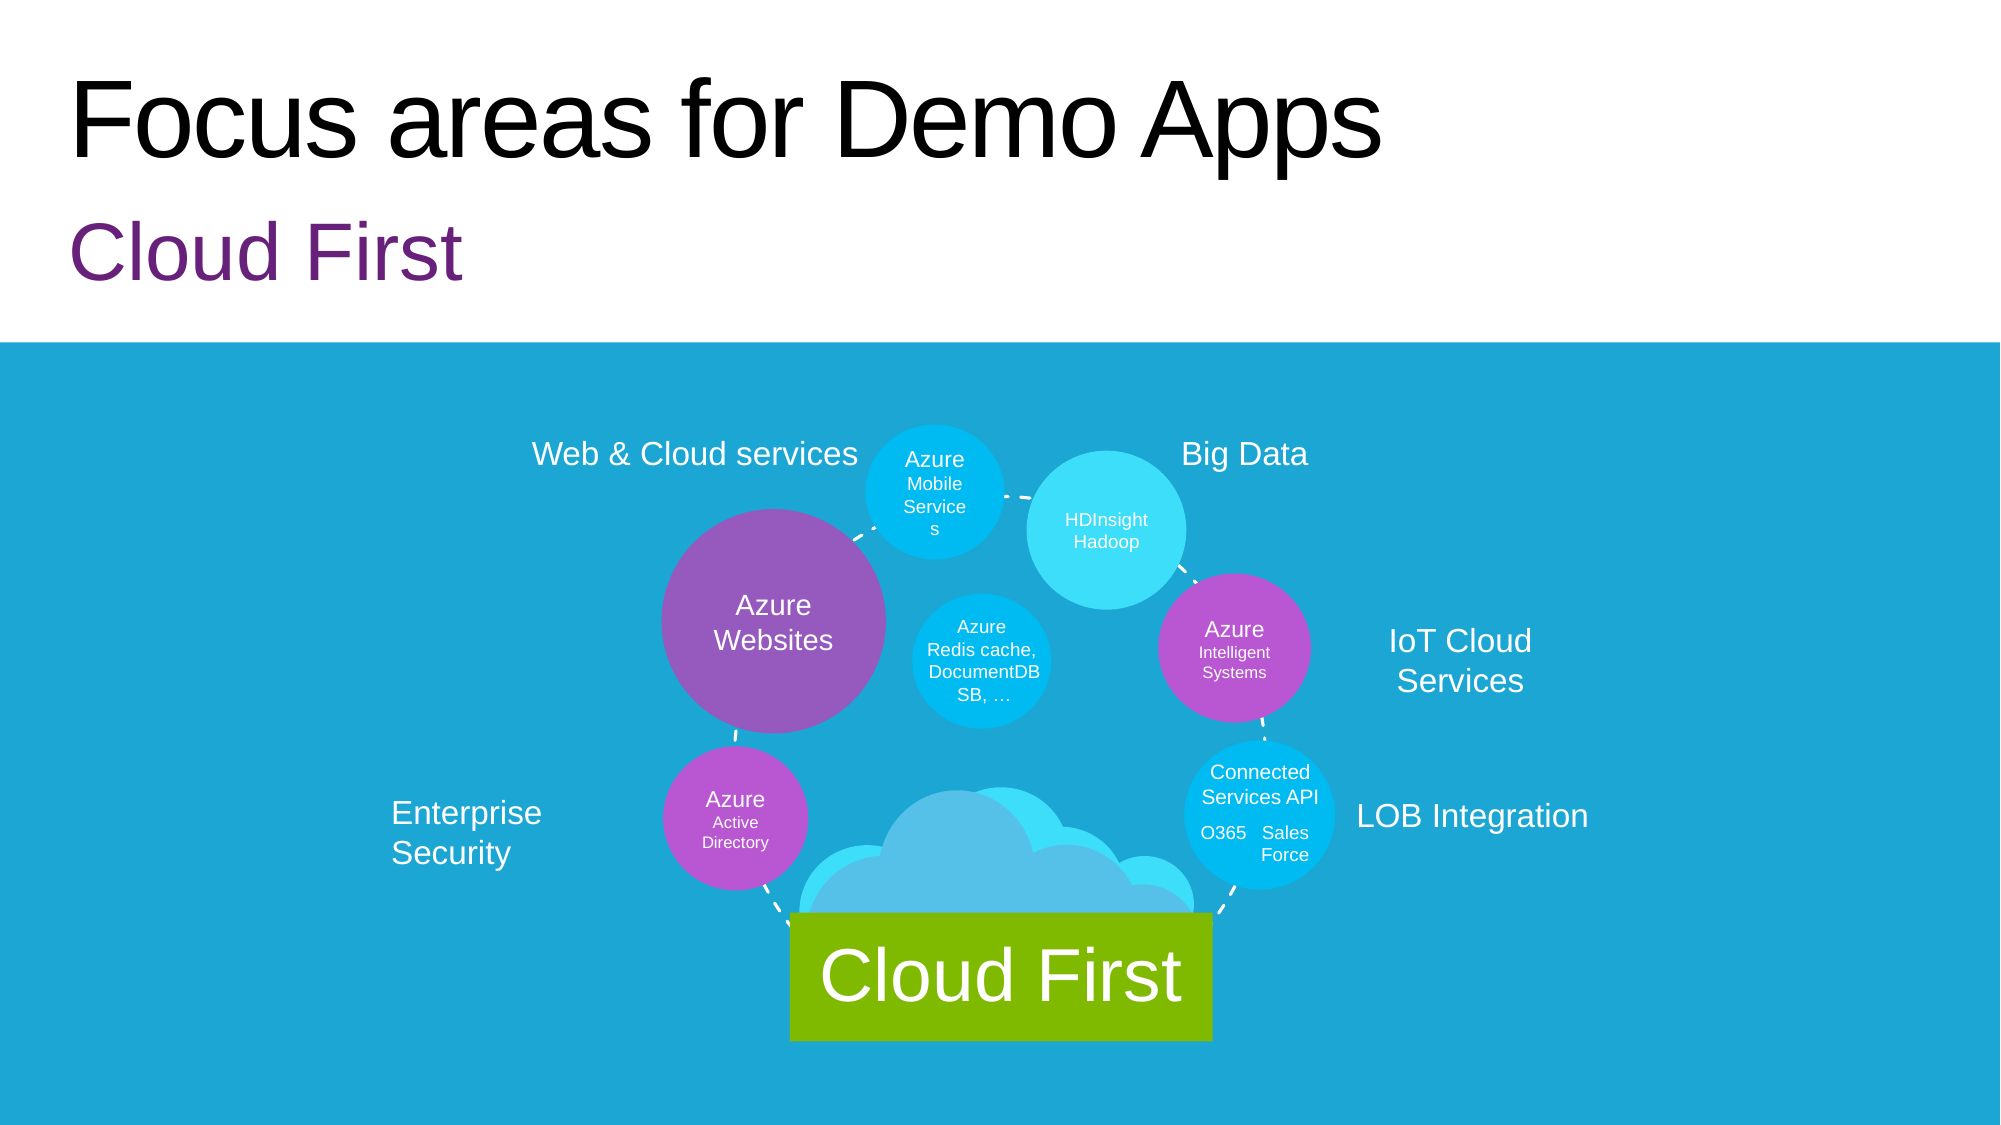

# Focus areas for Demo Apps
Cloud First

Web & Cloud services
Big Data
Azure Mobile Services
HDInsight
Hadoop

Azure Websites
Azure Intelligent Systems

Azure
Redis cache,
DocumentDB
SB, …
IoT Cloud Services

Connected Services API
O365
SalesForce
Azure Active
Directory
Enterprise Security
LOB Integration

Cloud First